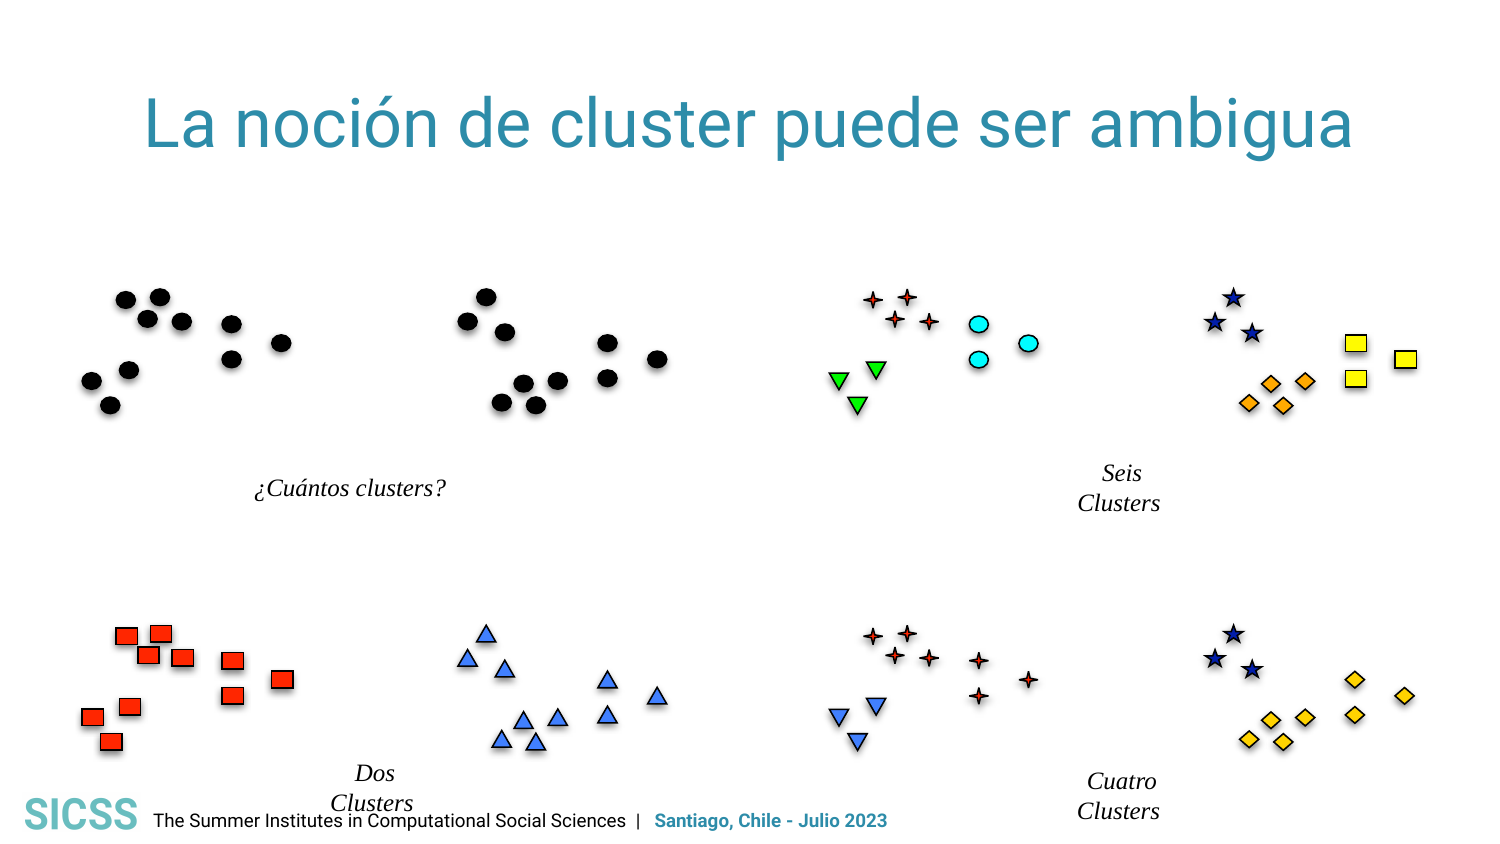

# La noción de cluster puede ser ambigua

Seis Clusters

Dos Clusters

Cuatro Clusters
¿Cuántos clusters?